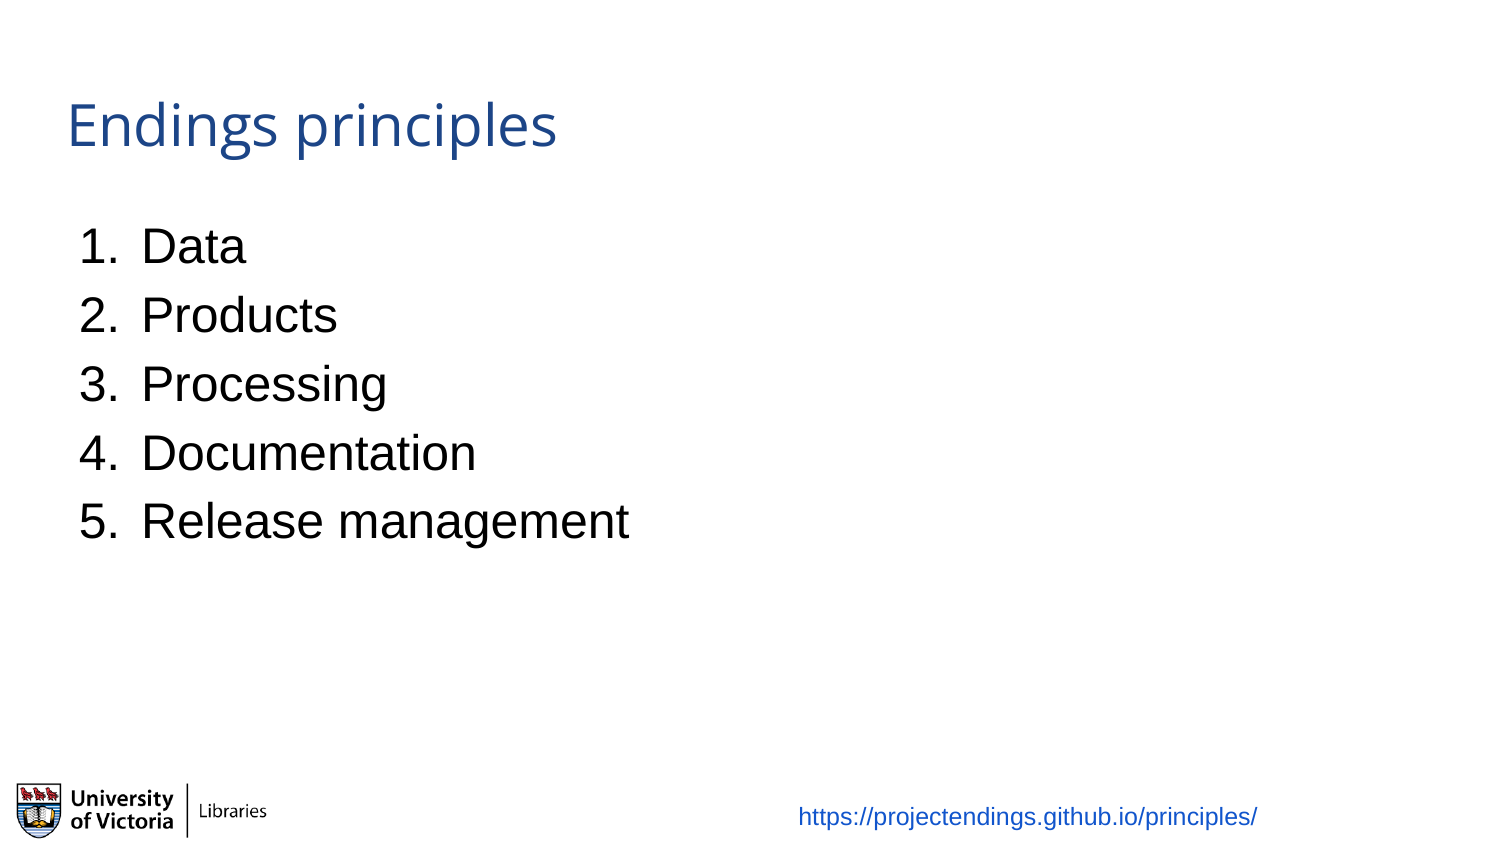

# Endings principles
Data
Products
Processing
Documentation
Release management

https://projectendings.github.io/principles/